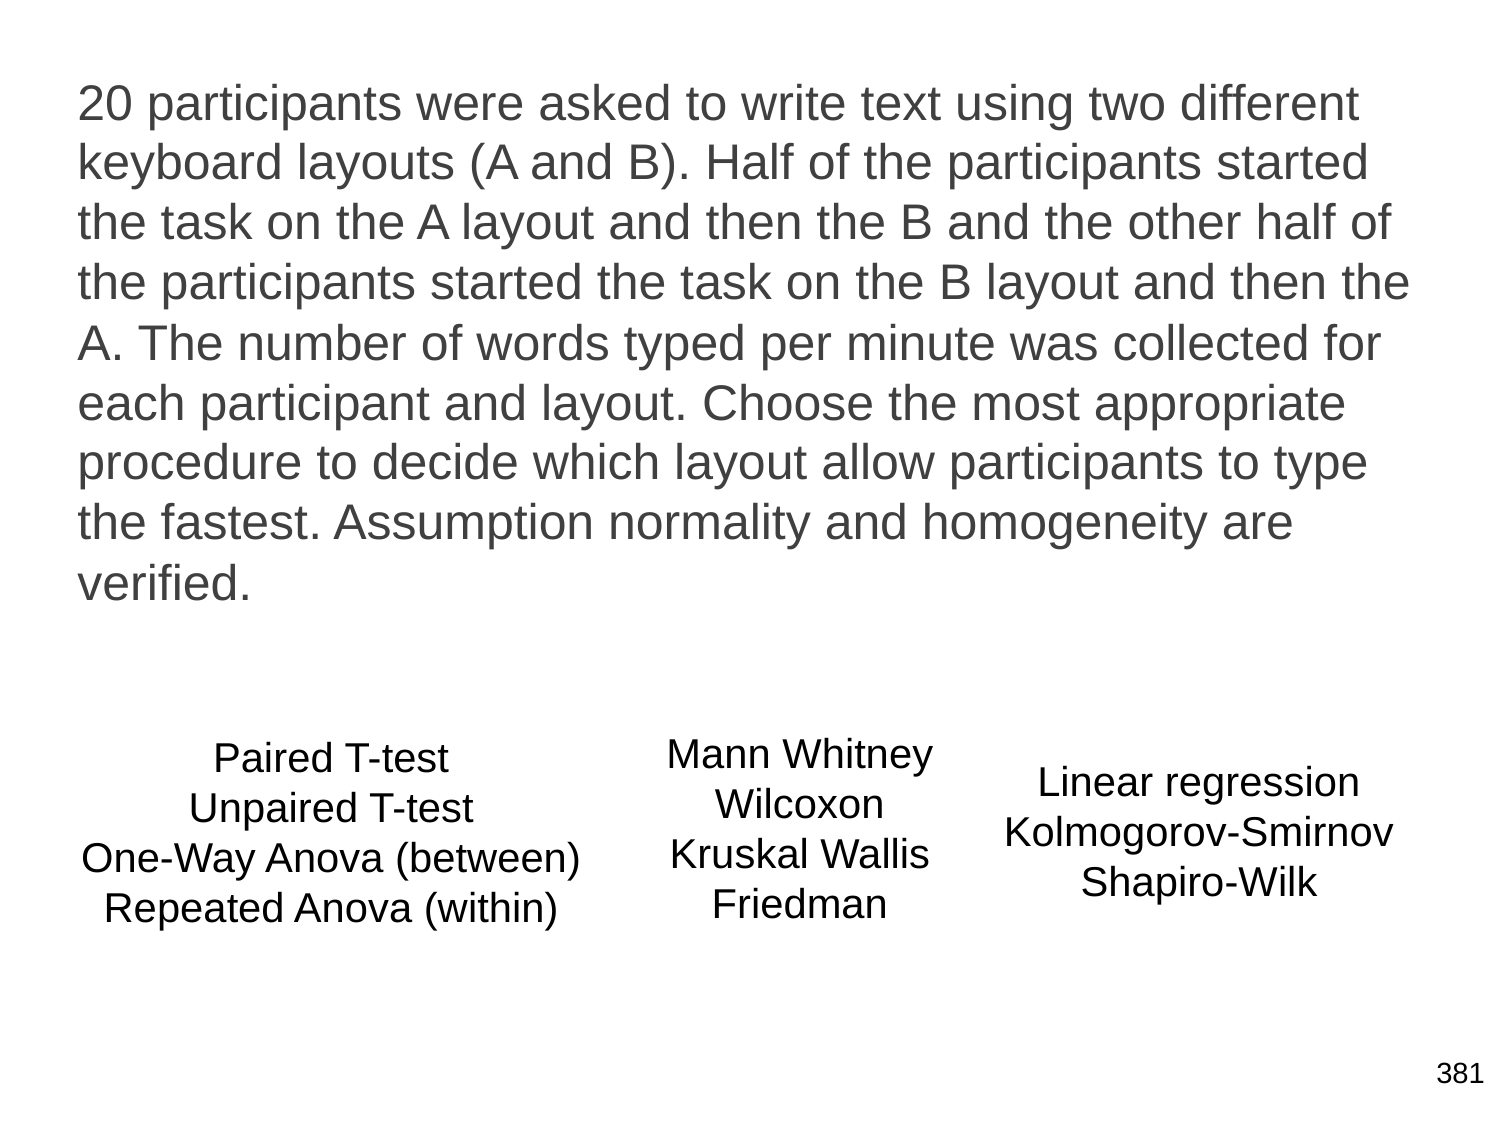

20 participants were asked to write text using two different keyboard layouts (A and B). Half of the participants started the task on the A layout and then the B and the other half of the participants started the task on the B layout and then the A. The number of words typed per minute was collected for each participant and layout. Choose the most appropriate procedure to decide which layout allow participants to type the fastest. Assumption normality and homogeneity are verified.

Mann Whitney
Wilcoxon
Kruskal Wallis
Friedman

Paired T-test
Unpaired T-test
One-Way Anova (between)
Repeated Anova (within)
Linear regression
Kolmogorov-Smirnov
Shapiro-Wilk
381